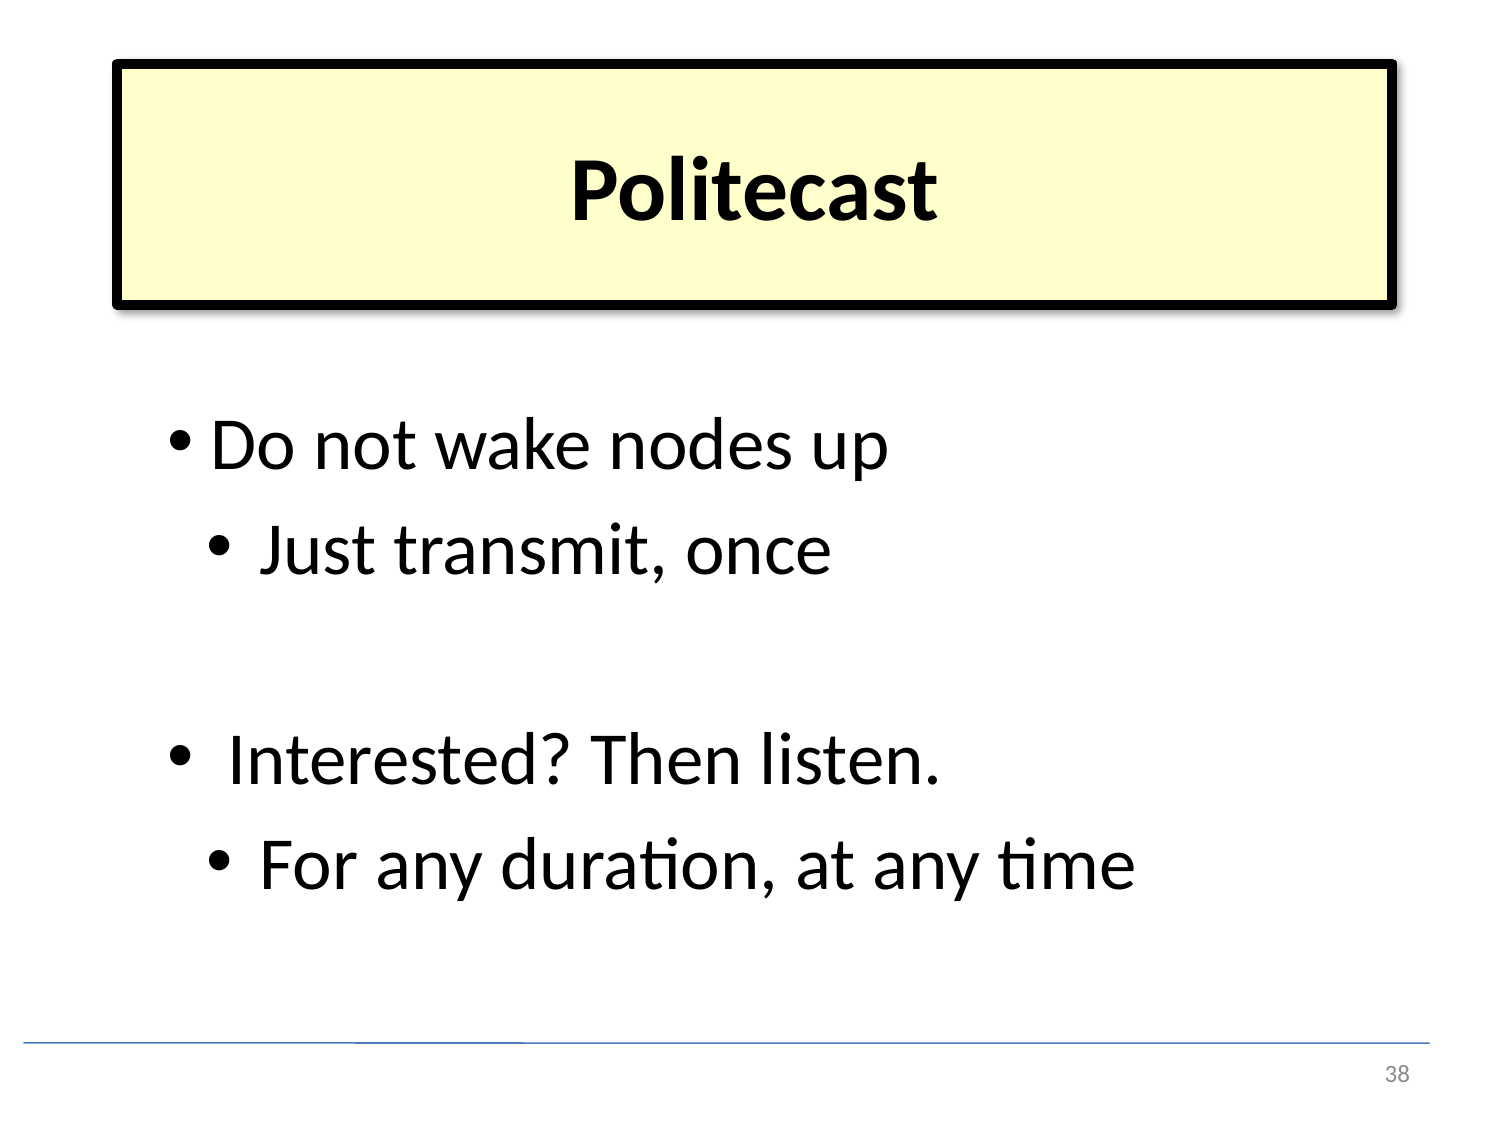

Politecast
 Do not wake nodes up
 Just transmit, once

  Interested? Then listen.
 For any duration, at any time

38